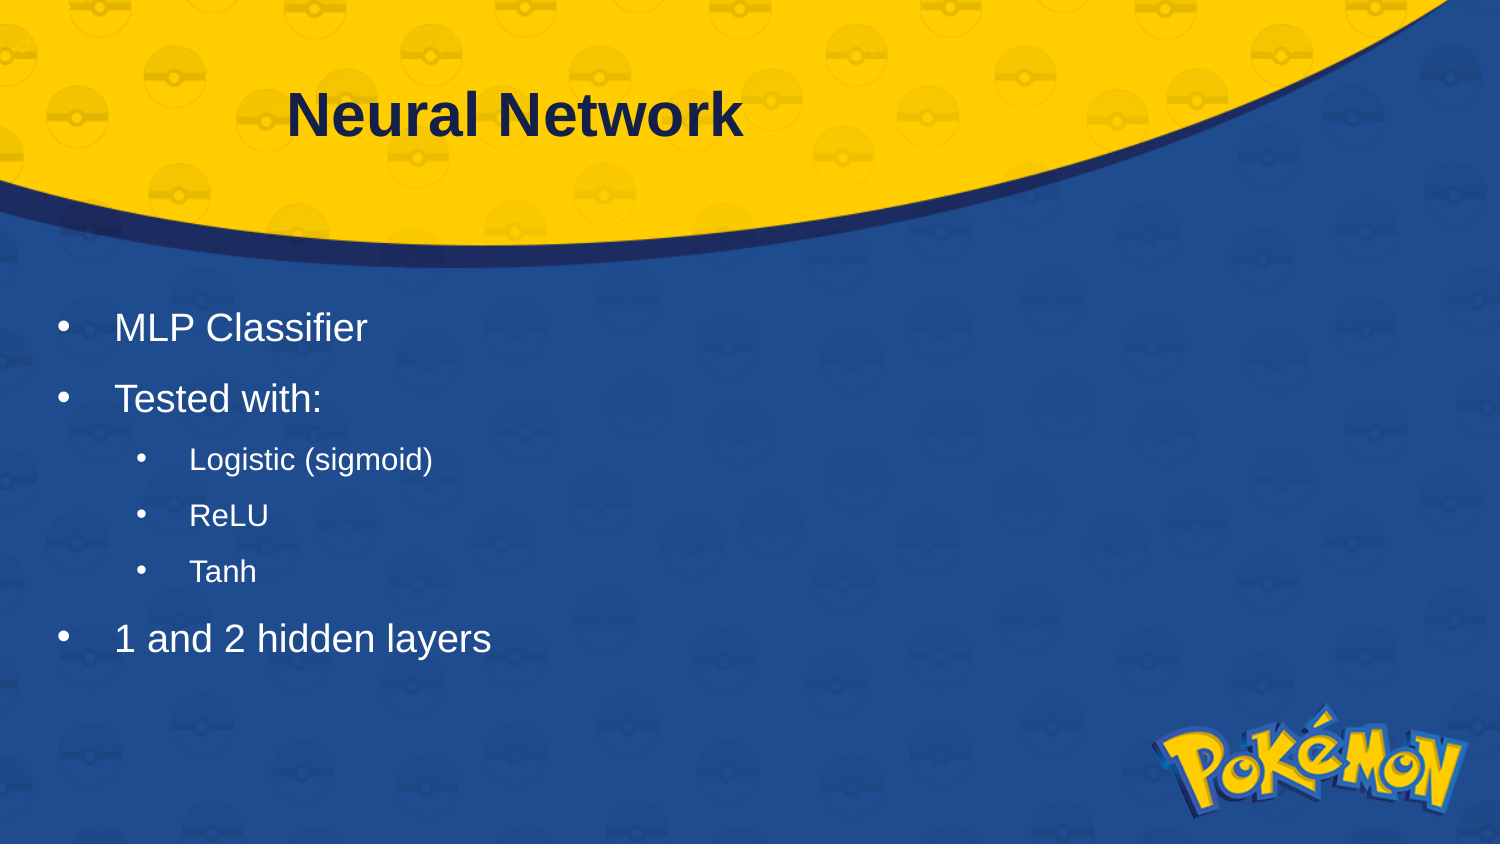

# Neural Network
MLP Classifier
Tested with:
Logistic (sigmoid)
ReLU
Tanh
1 and 2 hidden layers